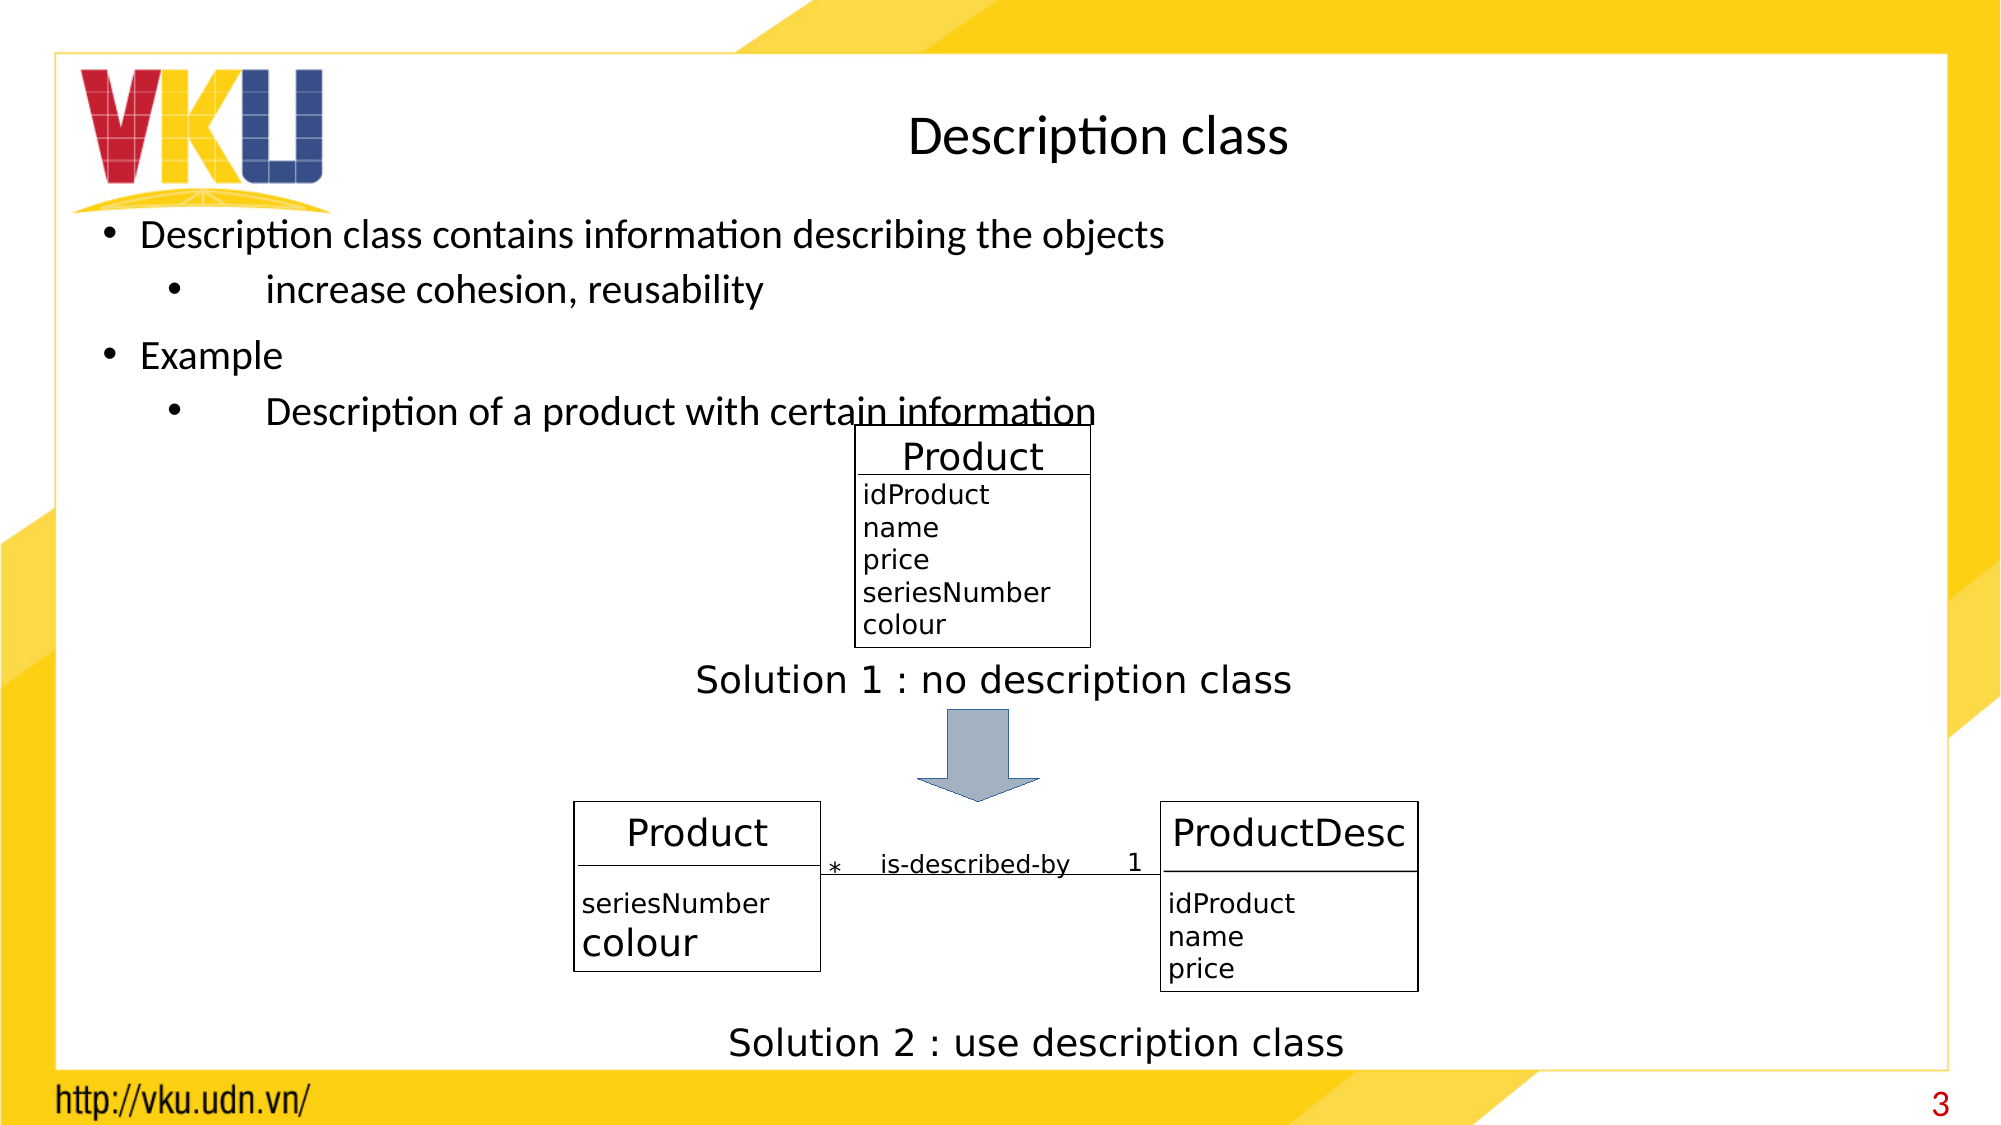

# Description class
Description class contains information describing the objects
increase cohesion, reusability
Example
Description of a product with certain information
Product
idProduct
name
price
seriesNumber
colour

Solution 1 : no description class

Product

seriesNumber
colour
ProductDesc

idProduct
name
price
1
is-described-by
*

Solution 2 : use description class
37